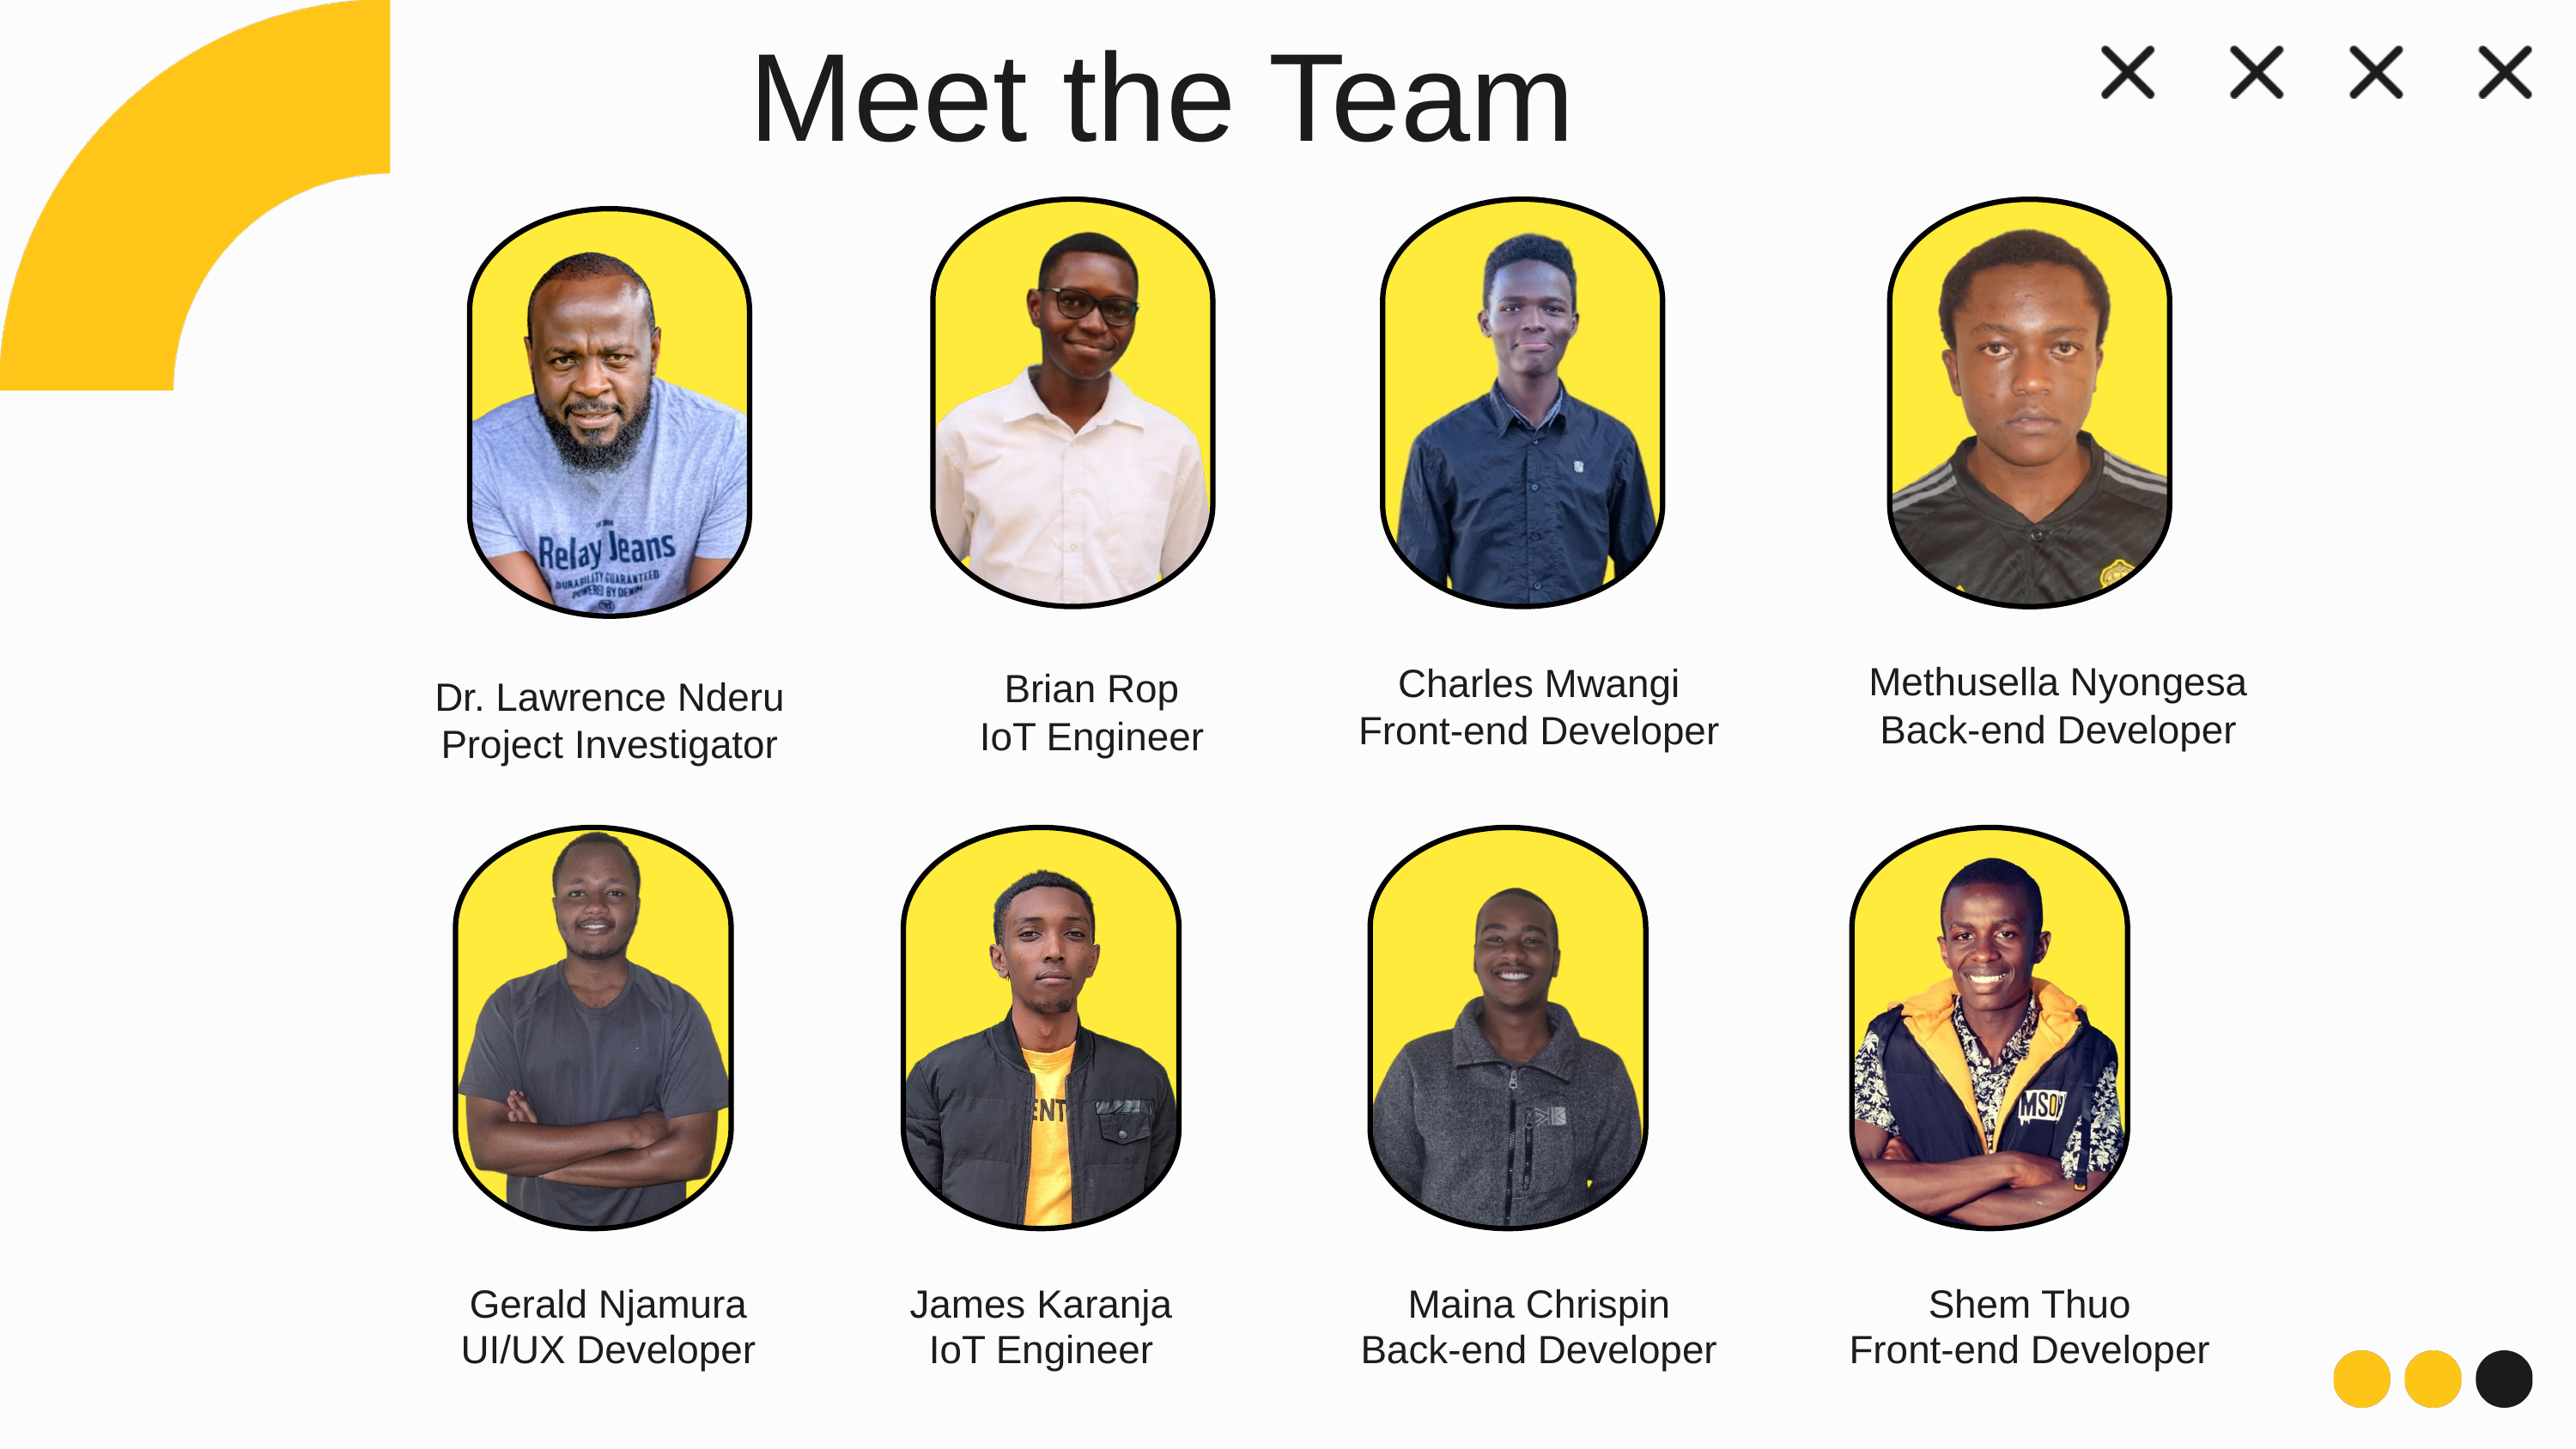

Meet the Team

Methusella Nyongesa
Back-end Developer
Charles Mwangi
Front-end Developer
Brian Rop
IoT Engineer
Dr. Lawrence Nderu
Project Investigator

Gerald Njamura
UI/UX Developer
James Karanja
IoT Engineer
Maina Chrispin
Back-end Developer
Shem Thuo
Front-end Developer